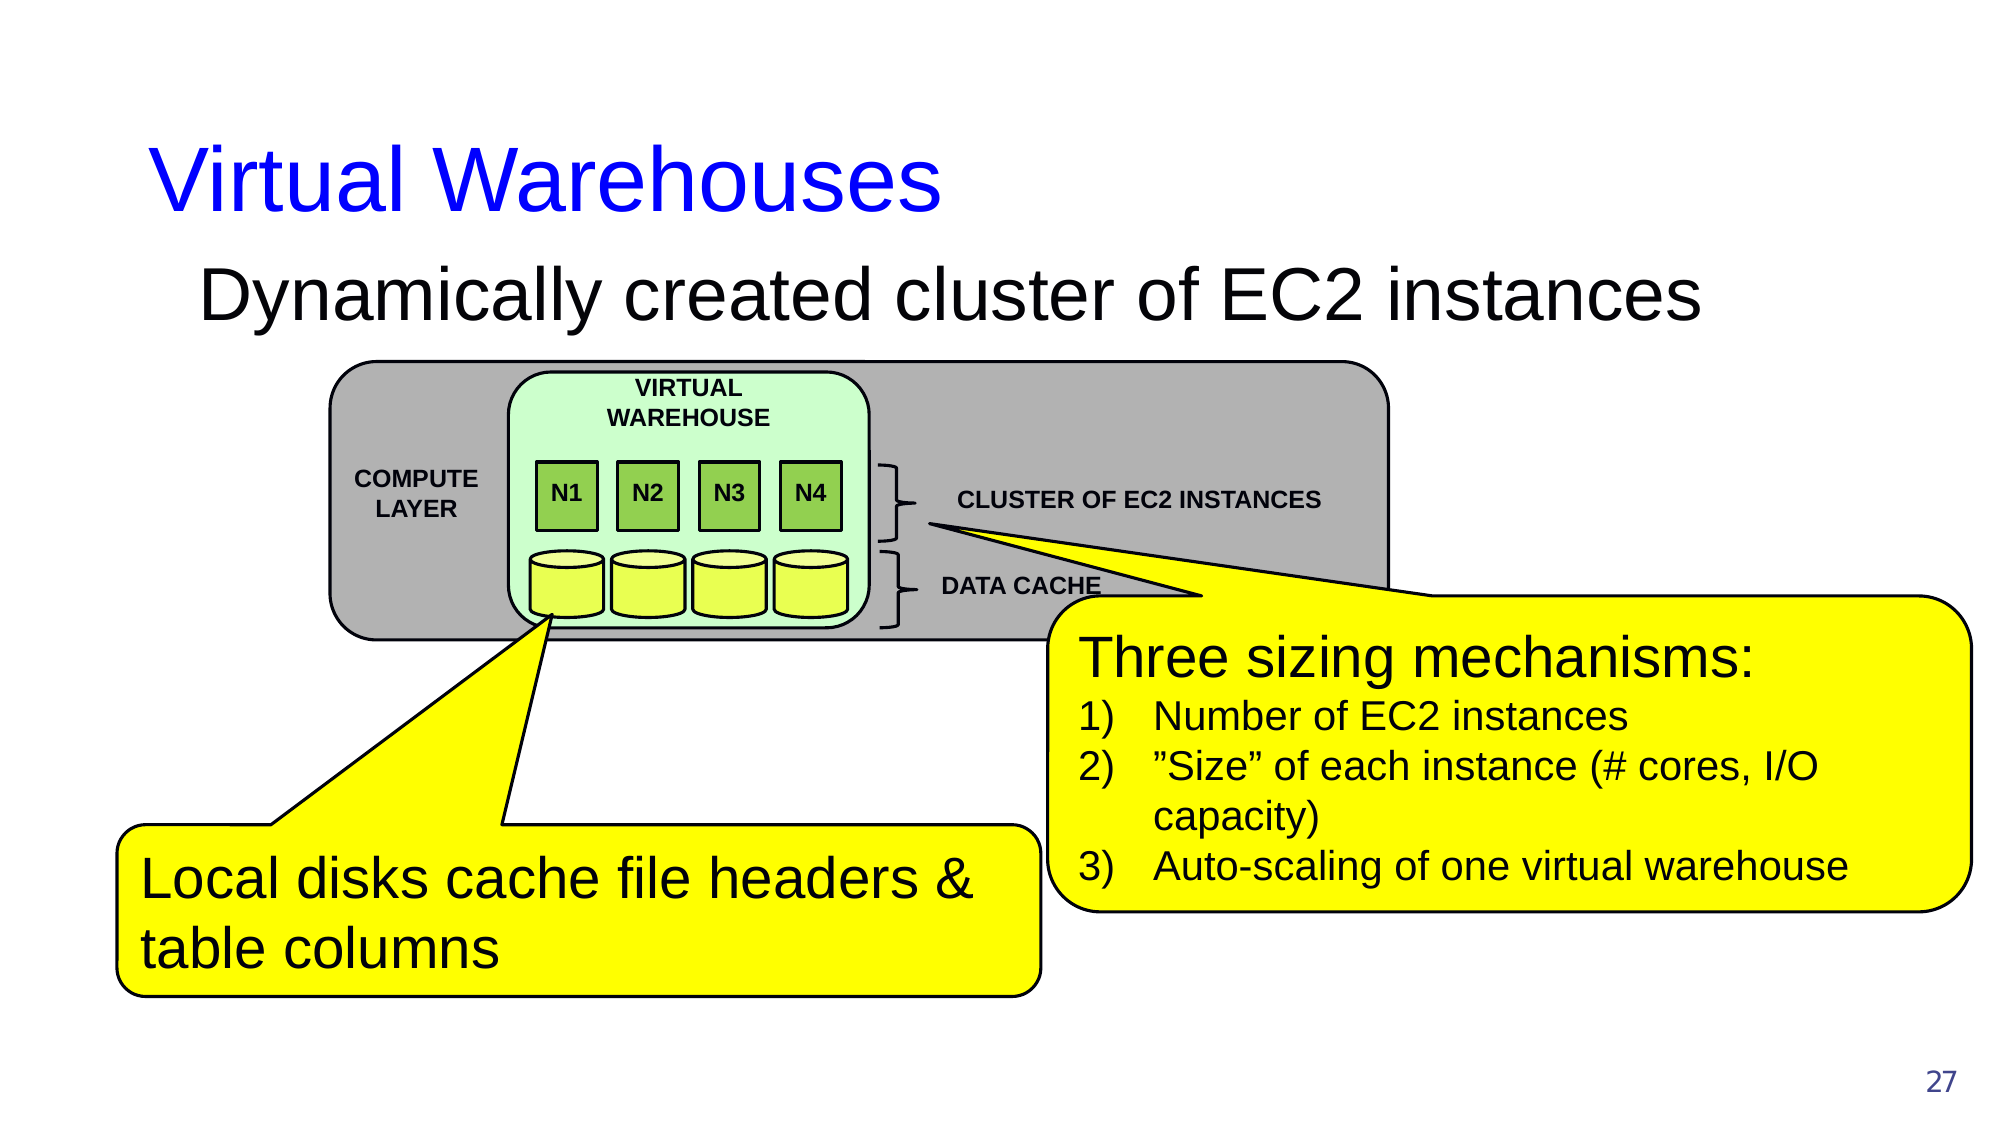

# Virtual Warehouses
Dynamically created cluster of EC2 instances

COMPUTE
LAYER
VIRTUAL
WAREHOUSE

N1

N2

N3

N4

CLUSTER OF EC2 INSTANCES

DATA CACHE
Three sizing mechanisms:
Number of EC2 instances
”Size” of each instance (# cores, I/O capacity)
Auto-scaling of one virtual warehouse
Local disks cache file headers & table columns
27